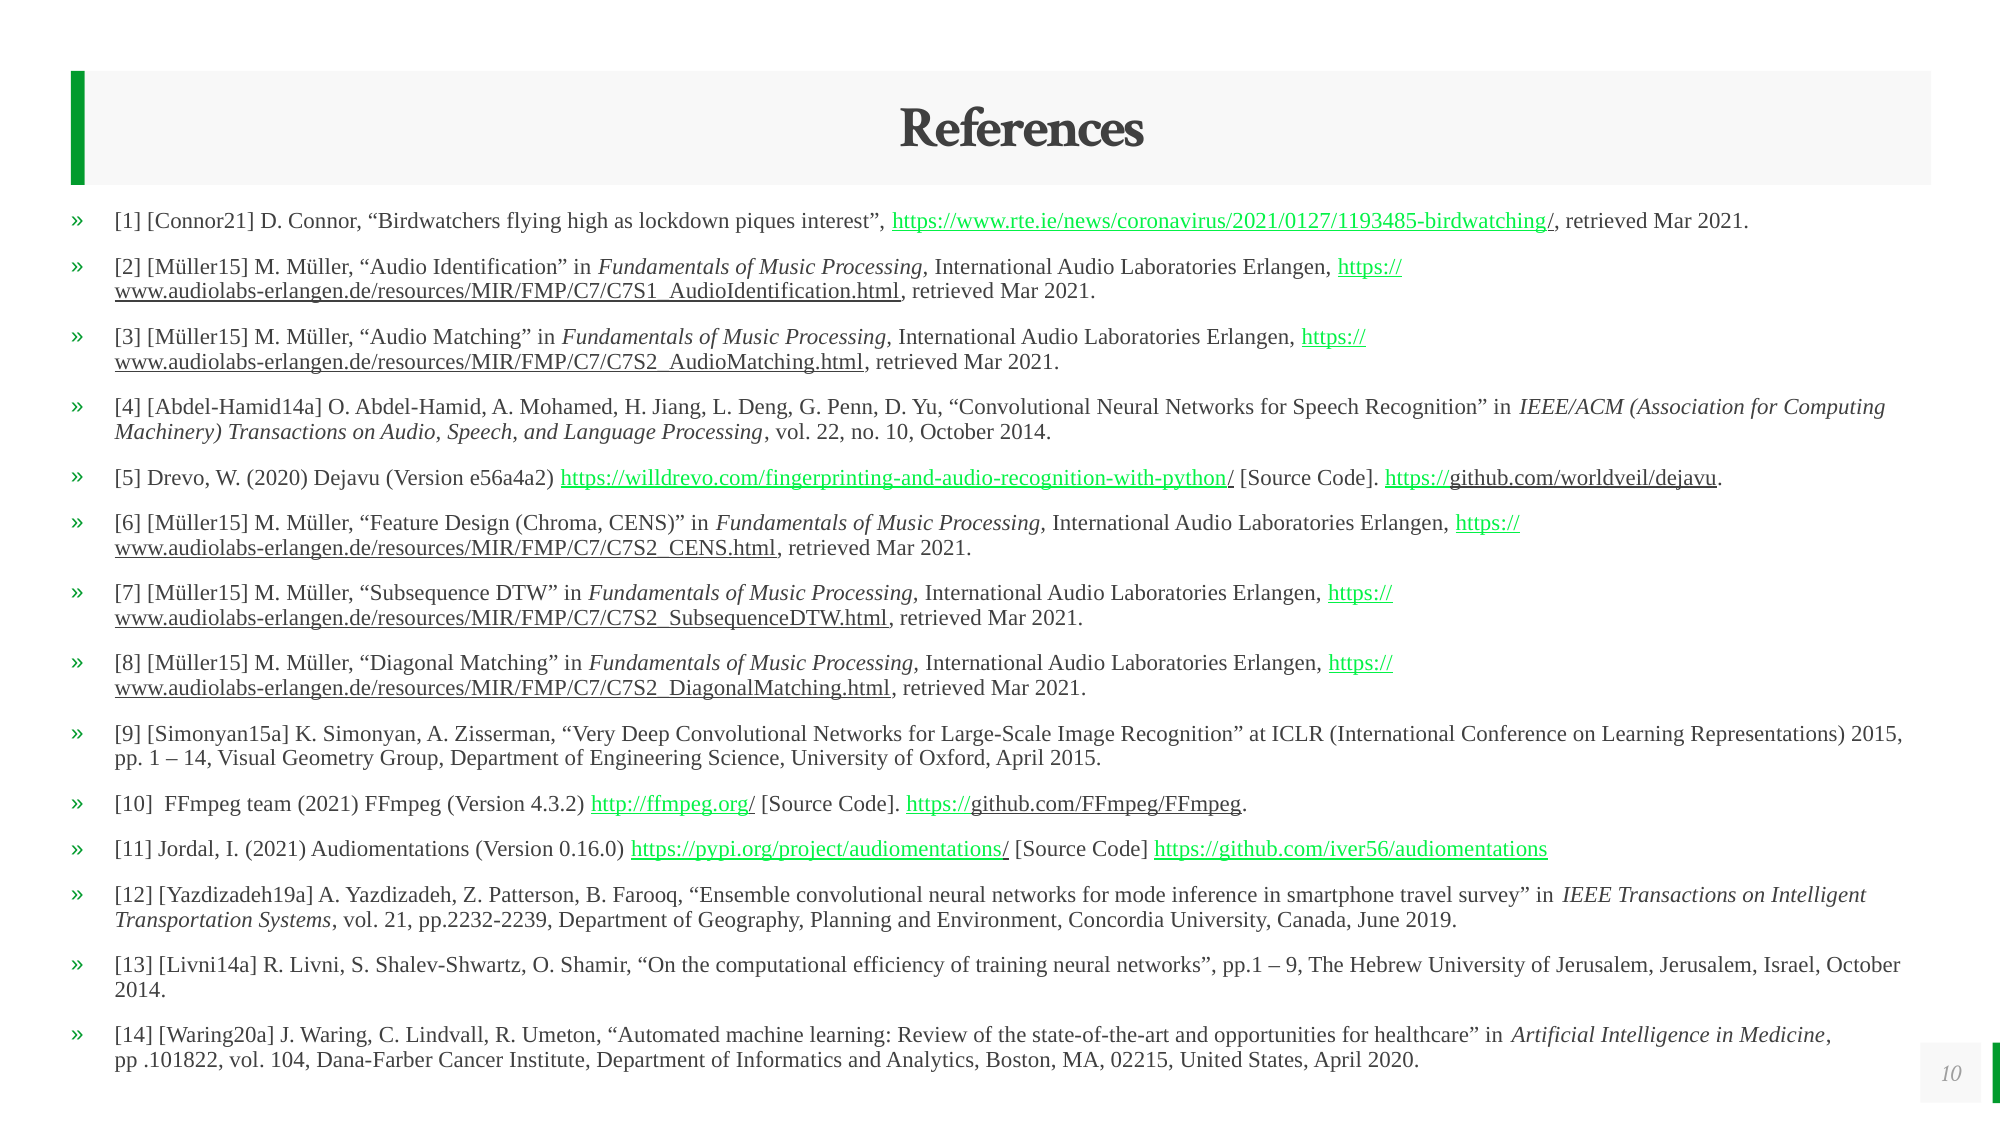

# References
[1] [Connor21] D. Connor, “Birdwatchers flying high as lockdown piques interest”, https://www.rte.ie/news/coronavirus/2021/0127/1193485-birdwatching/, retrieved Mar 2021.
[2] [Müller15] M. Müller, “Audio Identification” in Fundamentals of Music Processing, International Audio Laboratories Erlangen, https://www.audiolabs-erlangen.de/resources/MIR/FMP/C7/C7S1_AudioIdentification.html, retrieved Mar 2021.
[3] [Müller15] M. Müller, “Audio Matching” in Fundamentals of Music Processing, International Audio Laboratories Erlangen, https://www.audiolabs-erlangen.de/resources/MIR/FMP/C7/C7S2_AudioMatching.html, retrieved Mar 2021.
[4] [Abdel-Hamid14a] O. Abdel-Hamid, A. Mohamed, H. Jiang, L. Deng, G. Penn, D. Yu, “Convolutional Neural Networks for Speech Recognition” in IEEE/ACM (Association for Computing Machinery) Transactions on Audio, Speech, and Language Processing, vol. 22, no. 10, October 2014.
[5] Drevo, W. (2020) Dejavu (Version e56a4a2) https://willdrevo.com/fingerprinting-and-audio-recognition-with-python/ [Source Code]. https://github.com/worldveil/dejavu.
[6] [Müller15] M. Müller, “Feature Design (Chroma, CENS)” in Fundamentals of Music Processing, International Audio Laboratories Erlangen, https://www.audiolabs-erlangen.de/resources/MIR/FMP/C7/C7S2_CENS.html, retrieved Mar 2021.
[7] [Müller15] M. Müller, “Subsequence DTW” in Fundamentals of Music Processing, International Audio Laboratories Erlangen, https://www.audiolabs-erlangen.de/resources/MIR/FMP/C7/C7S2_SubsequenceDTW.html, retrieved Mar 2021.
[8] [Müller15] M. Müller, “Diagonal Matching” in Fundamentals of Music Processing, International Audio Laboratories Erlangen, https://www.audiolabs-erlangen.de/resources/MIR/FMP/C7/C7S2_DiagonalMatching.html, retrieved Mar 2021.
[9] [Simonyan15a] K. Simonyan, A. Zisserman, “Very Deep Convolutional Networks for Large-Scale Image Recognition” at ICLR (International Conference on Learning Representations) 2015, pp. 1 – 14, Visual Geometry Group, Department of Engineering Science, University of Oxford, April 2015.
[10]  FFmpeg team (2021) FFmpeg (Version 4.3.2) http://ffmpeg.org/ [Source Code]. https://github.com/FFmpeg/FFmpeg.
[11] Jordal, I. (2021) Audiomentations (Version 0.16.0) https://pypi.org/project/audiomentations/ [Source Code] https://github.com/iver56/audiomentations
[12] [Yazdizadeh19a] A. Yazdizadeh, Z. Patterson, B. Farooq, “Ensemble convolutional neural networks for mode inference in smartphone travel survey” in IEEE Transactions on Intelligent Transportation Systems, vol. 21, pp.2232-2239, Department of Geography, Planning and Environment, Concordia University, Canada, June 2019.
[13] [Livni14a] R. Livni, S. Shalev-Shwartz, O. Shamir, “On the computational efficiency of training neural networks”, pp.1 – 9, The Hebrew University of Jerusalem, Jerusalem, Israel, October 2014.
[14] [Waring20a] J. Waring, C. Lindvall, R. Umeton, “Automated machine learning: Review of the state-of-the-art and opportunities for healthcare” in Artificial Intelligence in Medicine, pp .101822, vol. 104, Dana-Farber Cancer Institute, Department of Informatics and Analytics, Boston, MA, 02215, United States, April 2020.

10